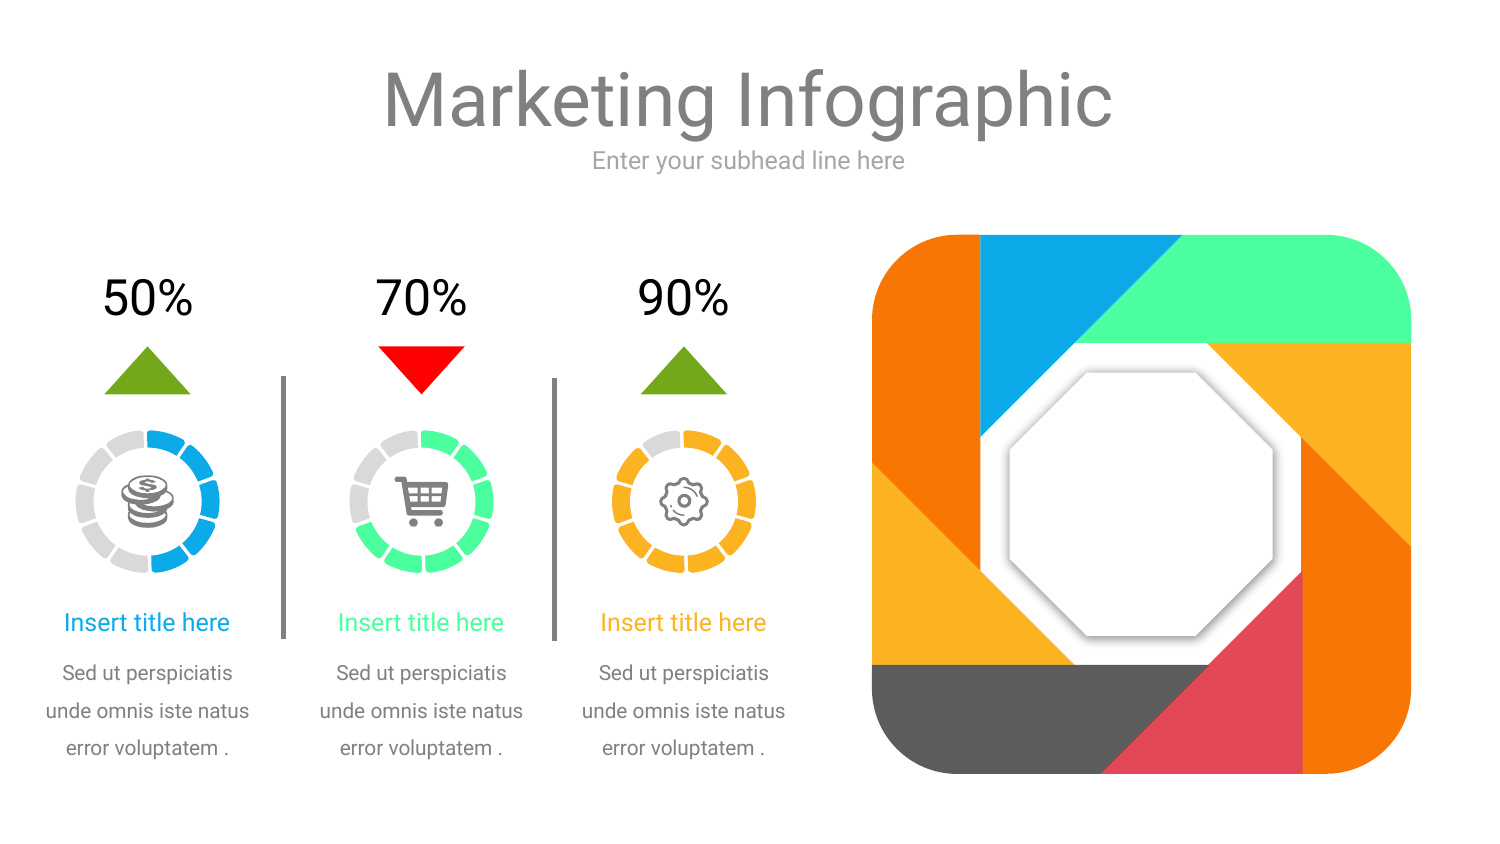

# Marketing Infographic
Enter your subhead line here

90%
50%
70%

Insert title here
Sed ut perspiciatis unde omnis iste natus error voluptatem .
Insert title here
Sed ut perspiciatis unde omnis iste natus error voluptatem .
Insert title here
Sed ut perspiciatis unde omnis iste natus error voluptatem .